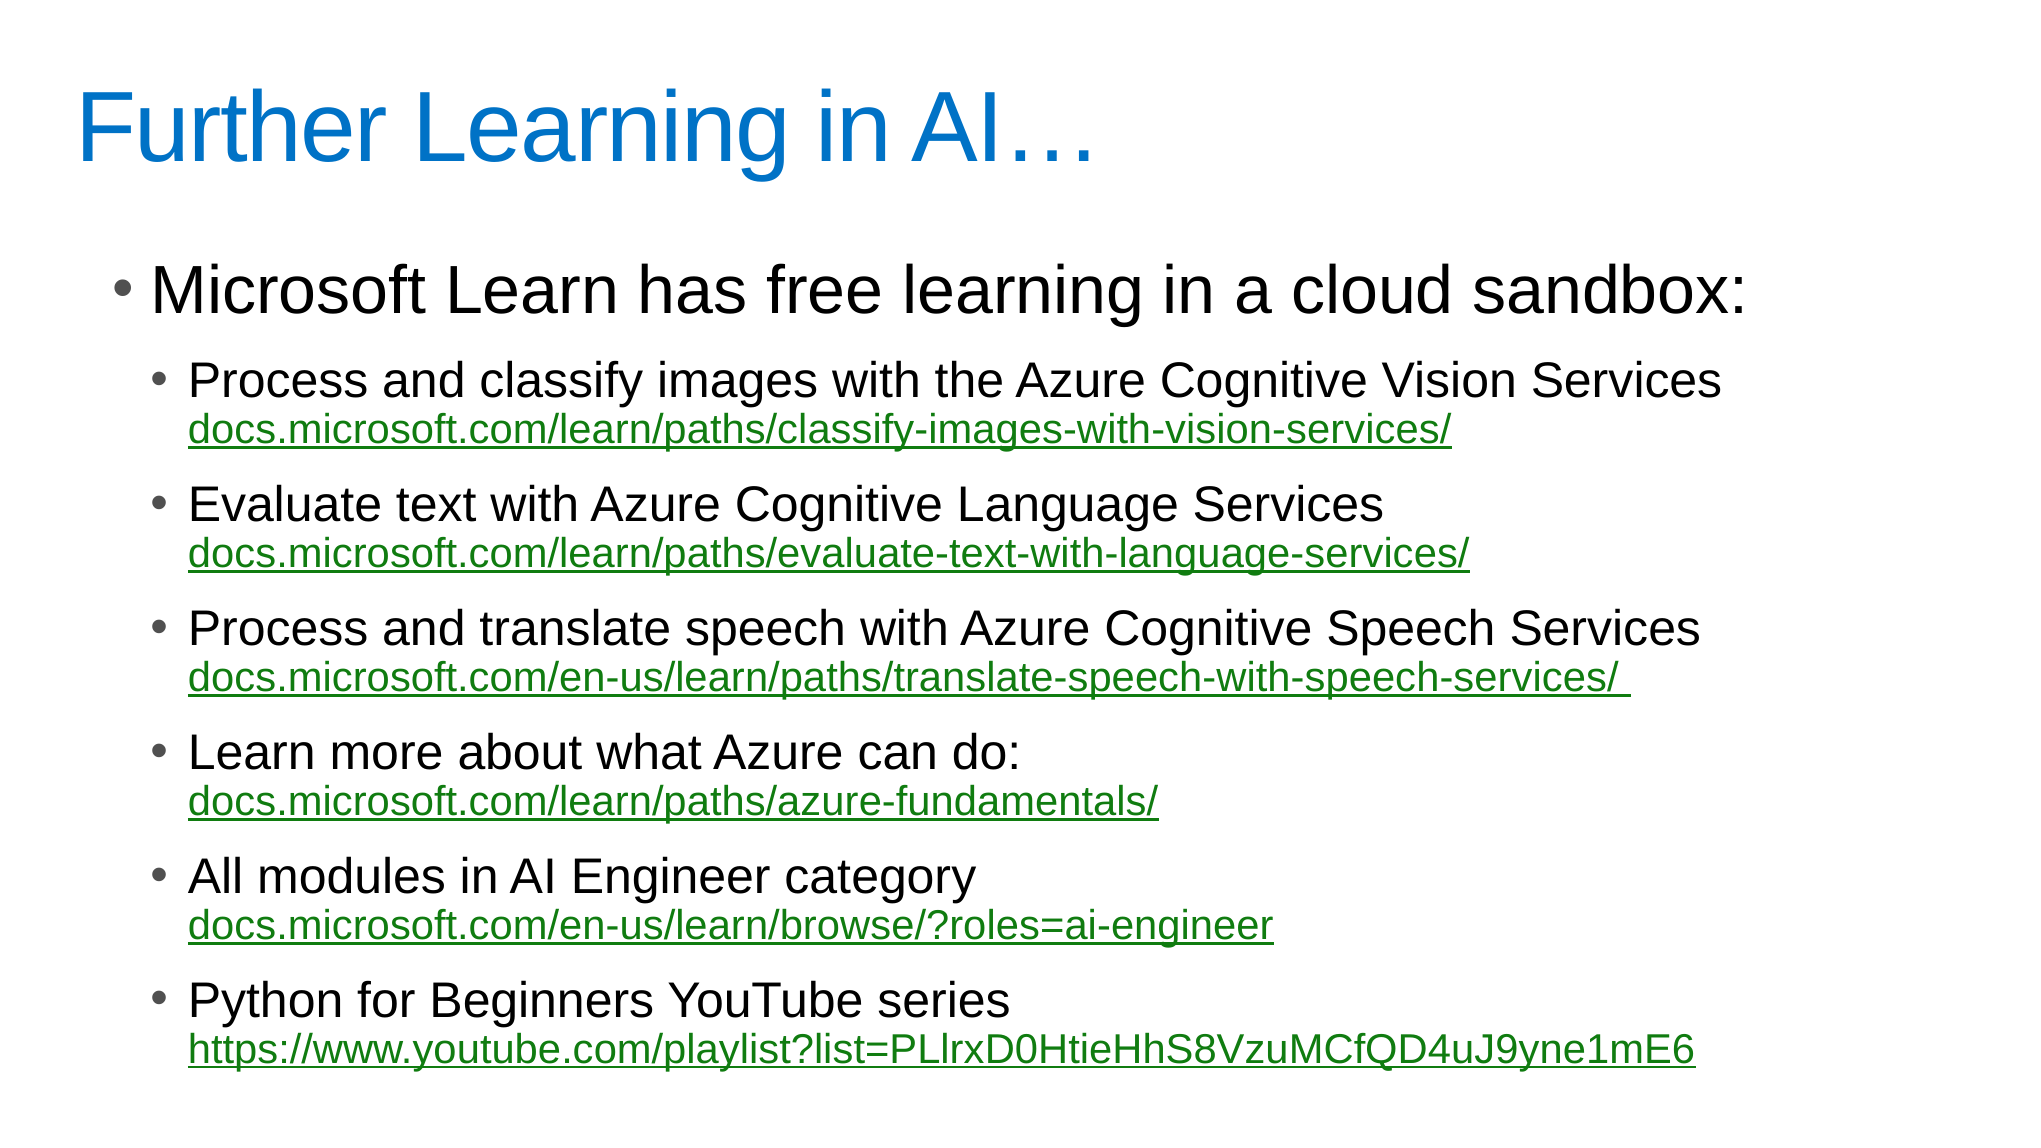

# Further Learning in AI…
Microsoft Learn has free learning in a cloud sandbox:
Process and classify images with the Azure Cognitive Vision Services
docs.microsoft.com/learn/paths/classify-images-with-vision-services/
Evaluate text with Azure Cognitive Language Services
docs.microsoft.com/learn/paths/evaluate-text-with-language-services/
Process and translate speech with Azure Cognitive Speech Services
docs.microsoft.com/en-us/learn/paths/translate-speech-with-speech-services/
Learn more about what Azure can do:
docs.microsoft.com/learn/paths/azure-fundamentals/
All modules in AI Engineer category
docs.microsoft.com/en-us/learn/browse/?roles=ai-engineer
Python for Beginners YouTube series
https://www.youtube.com/playlist?list=PLlrxD0HtieHhS8VzuMCfQD4uJ9yne1mE6